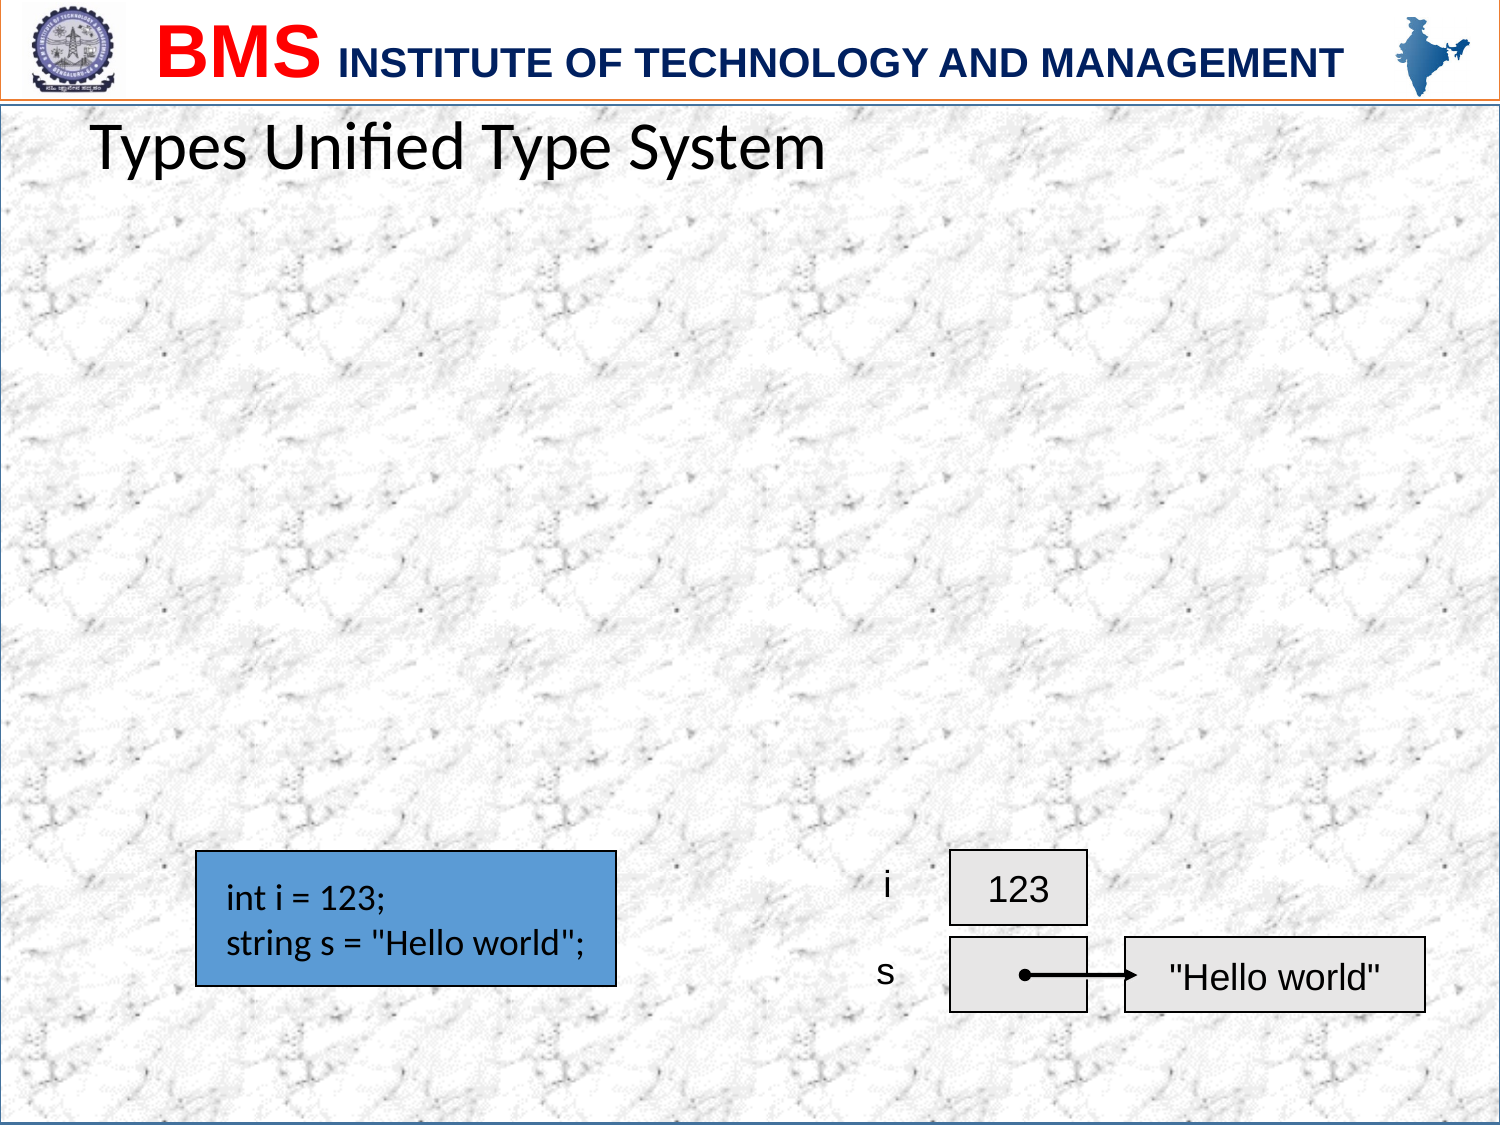

# Types Unified Type System
Value types
Directly contain data
Cannot be null
Reference types
Contain references to objects
May be null
i
123
s

"Hello world"

int i = 123;
string s = "Hello world";